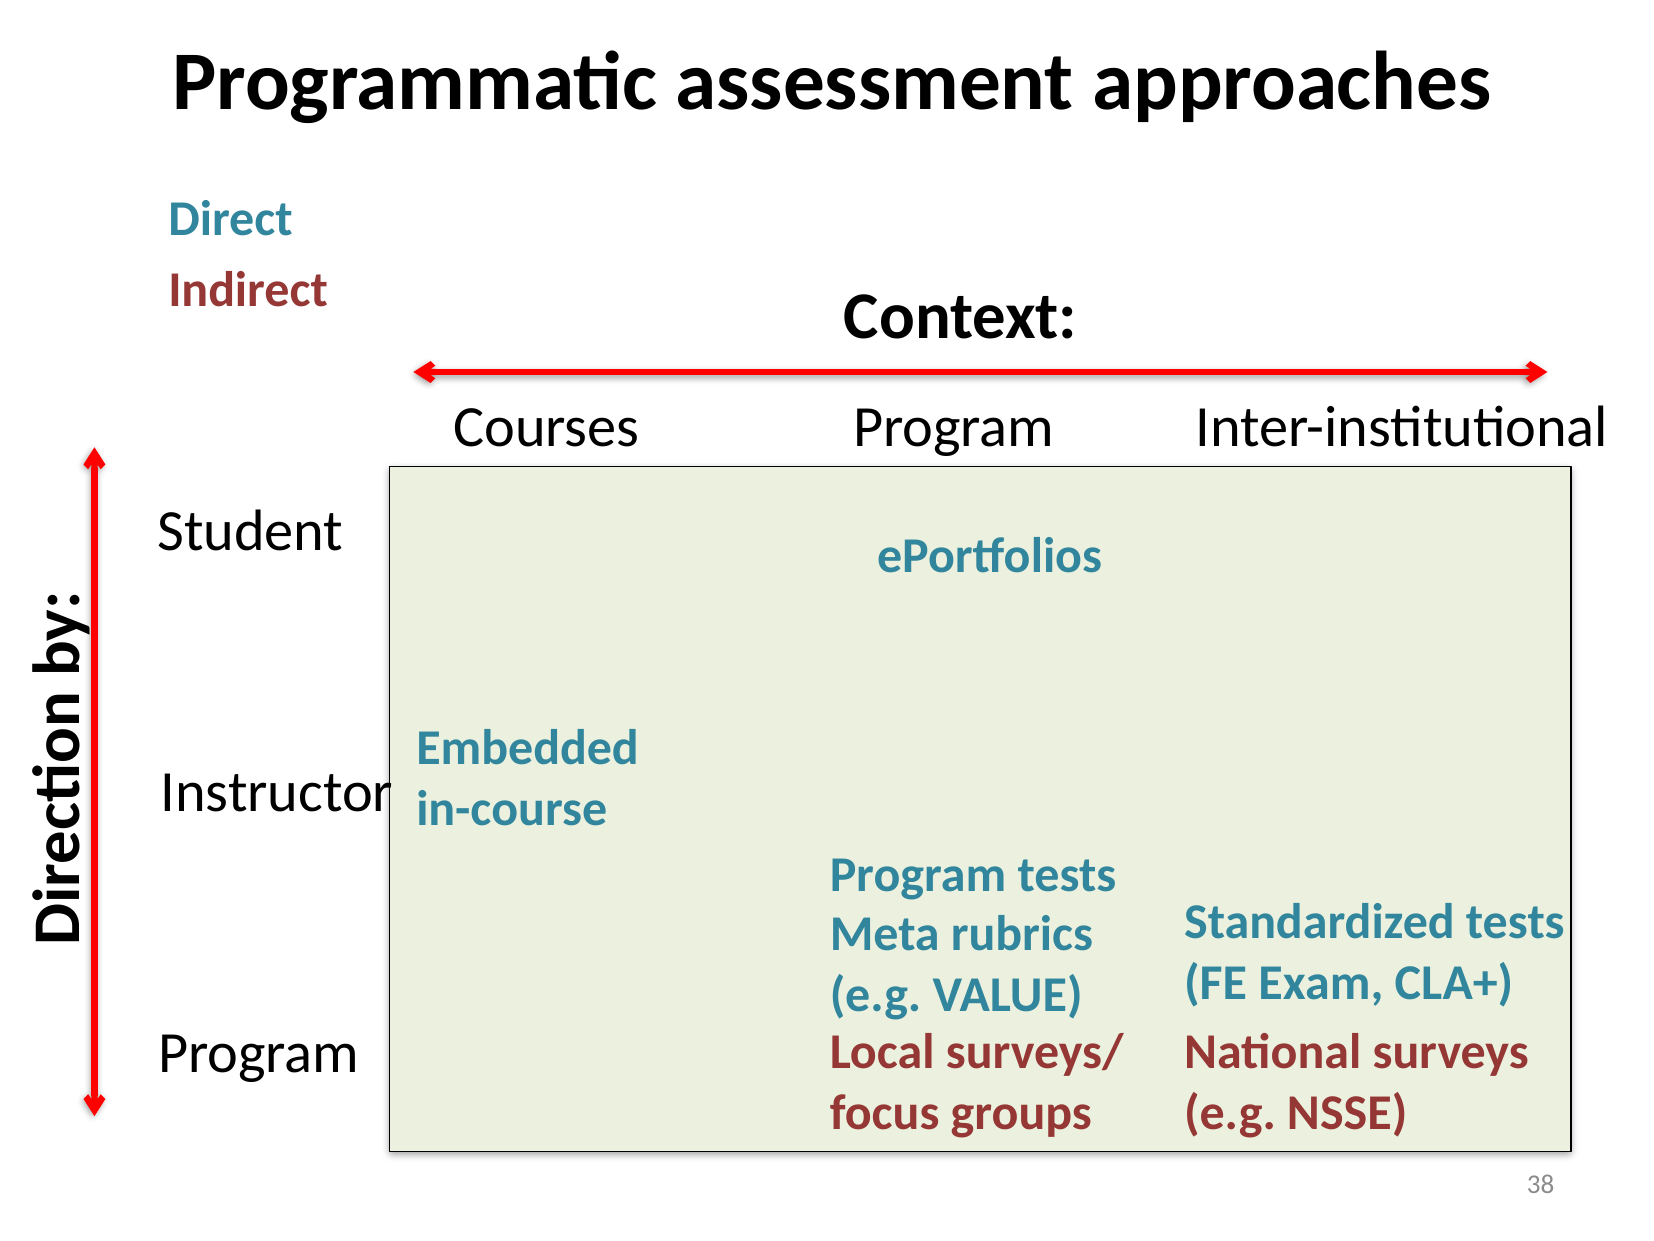

# Programmatic assessment approaches
Direct
Indirect
Context:
Courses
Program
Inter-institutional

Student
ePortfolios
Embedded
in-course
Direction by:
Instructor
Program tests
Standardized tests
(FE Exam, CLA+)
Meta rubrics
(e.g. VALUE)
Program
Local surveys/
focus groups
National surveys
(e.g. NSSE)
38